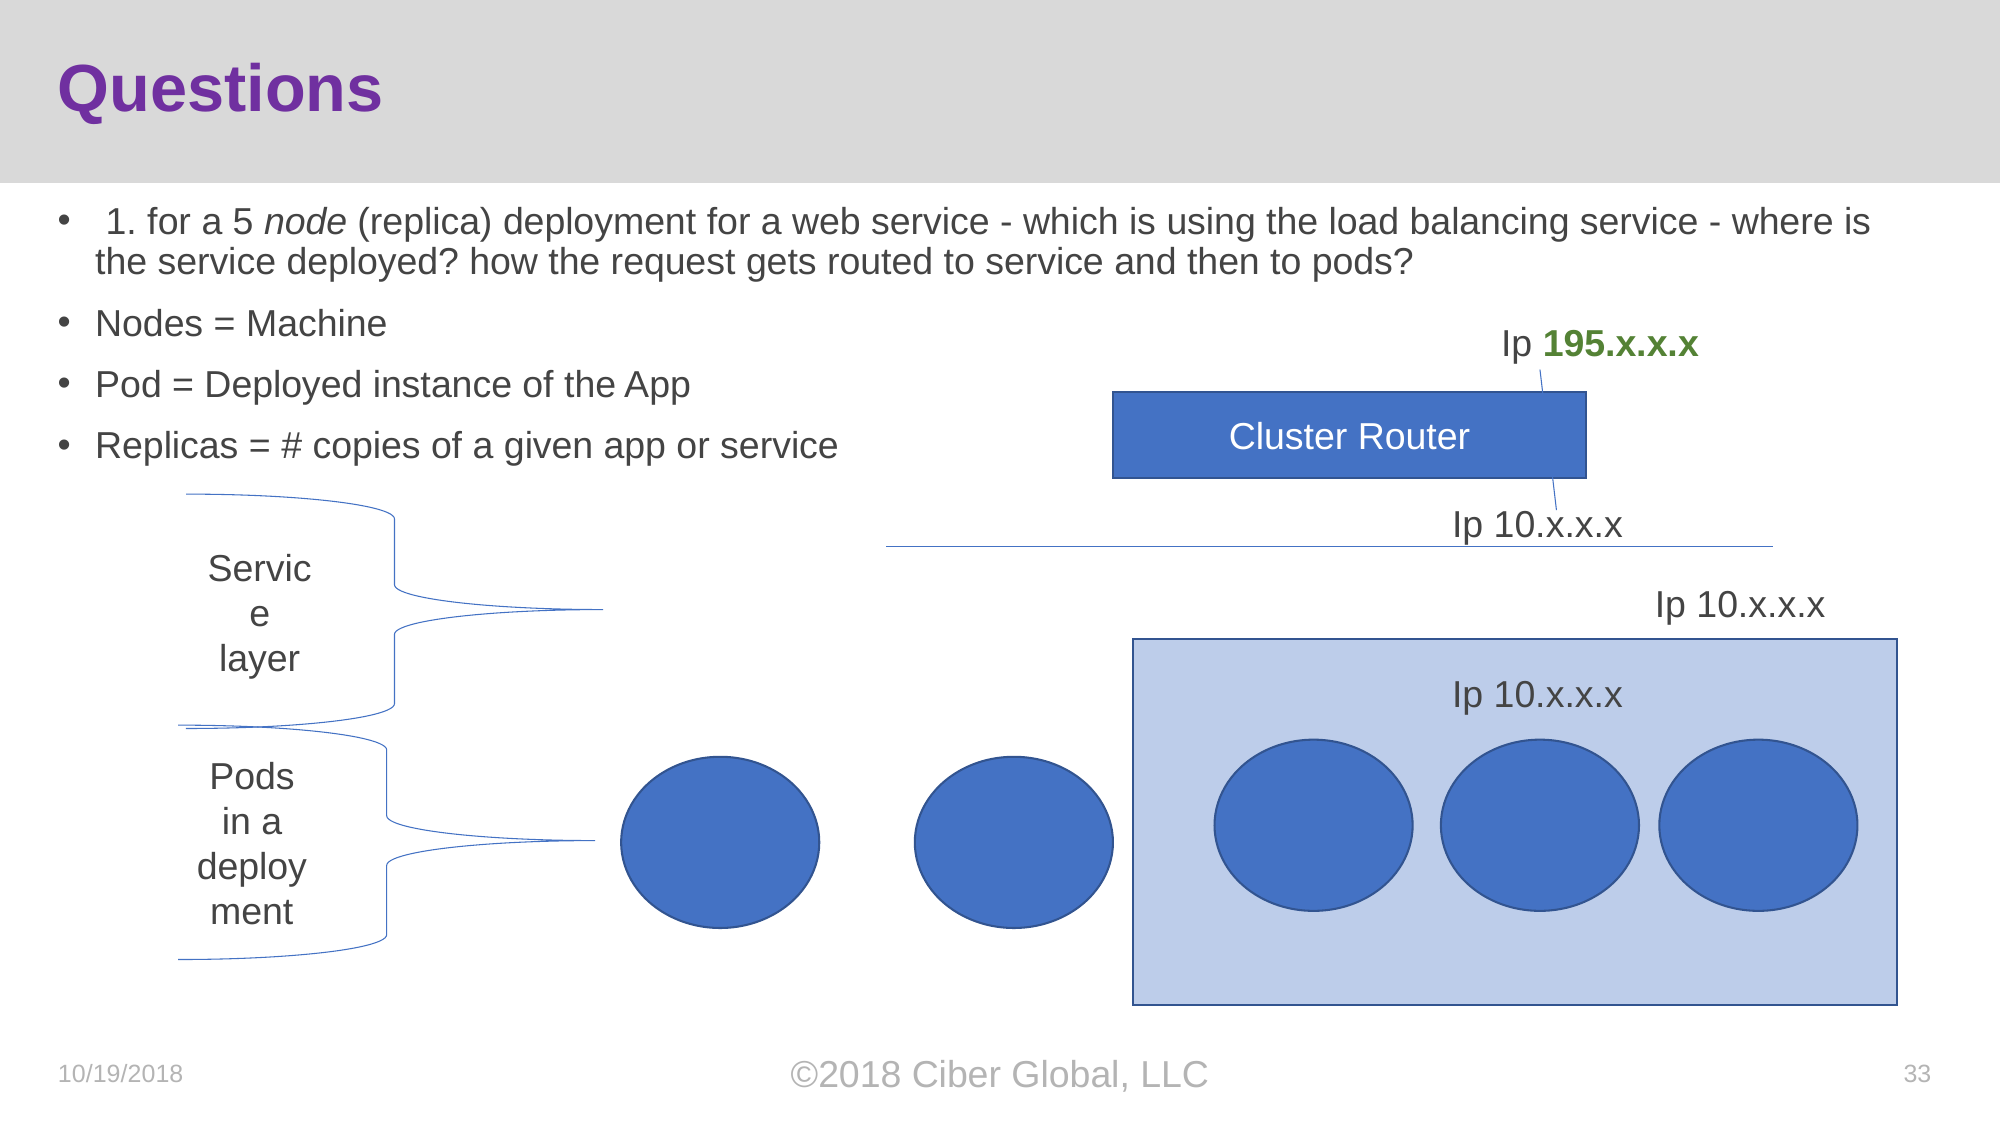

# Questions
 1. for a 5 node (replica) deployment for a web service - which is using the load balancing service - where is the service deployed? how the request gets routed to service and then to pods?
Nodes = Machine
Pod = Deployed instance of the App
Replicas = # copies of a given app or service

Ip 195.x.x.x
Cluster Router
Ip 10.x.x.x
Service
layer
Ip 10.x.x.x

Ip 10.x.x.x
Pods in a deployment

10/19/2018
©2018 Ciber Global, LLC
33